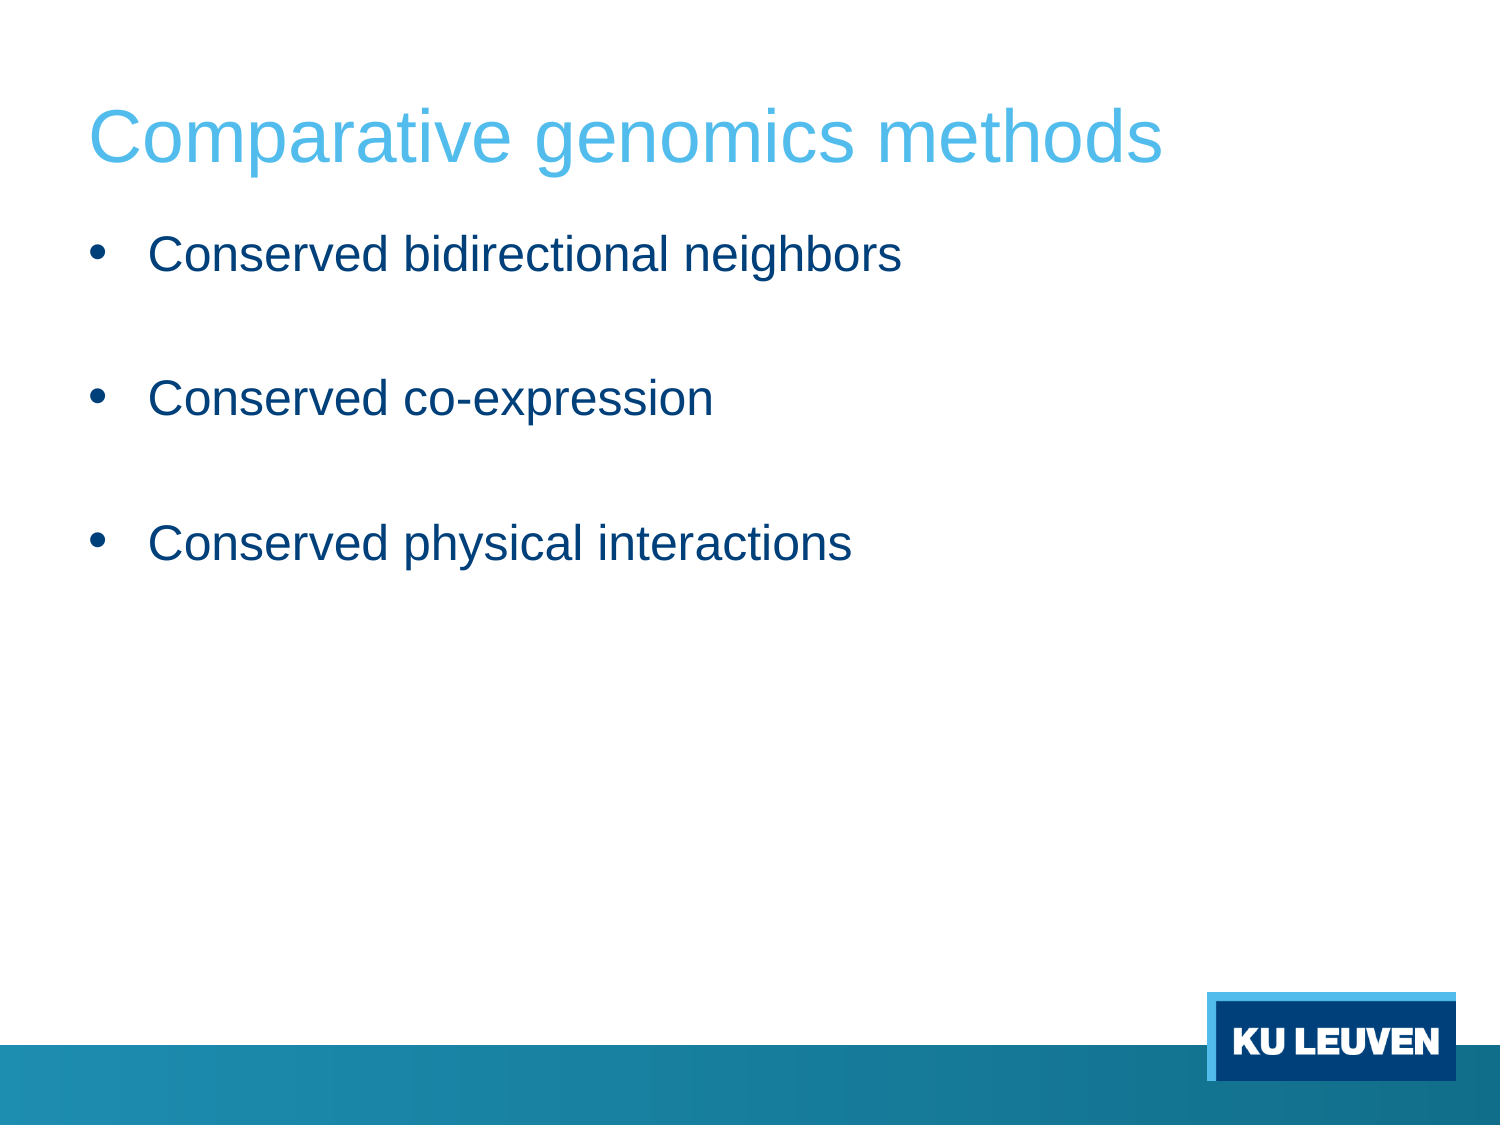

# Comparative genomics methods
Conserved bidirectional neighbors

Conserved co-expression

Conserved physical interactions